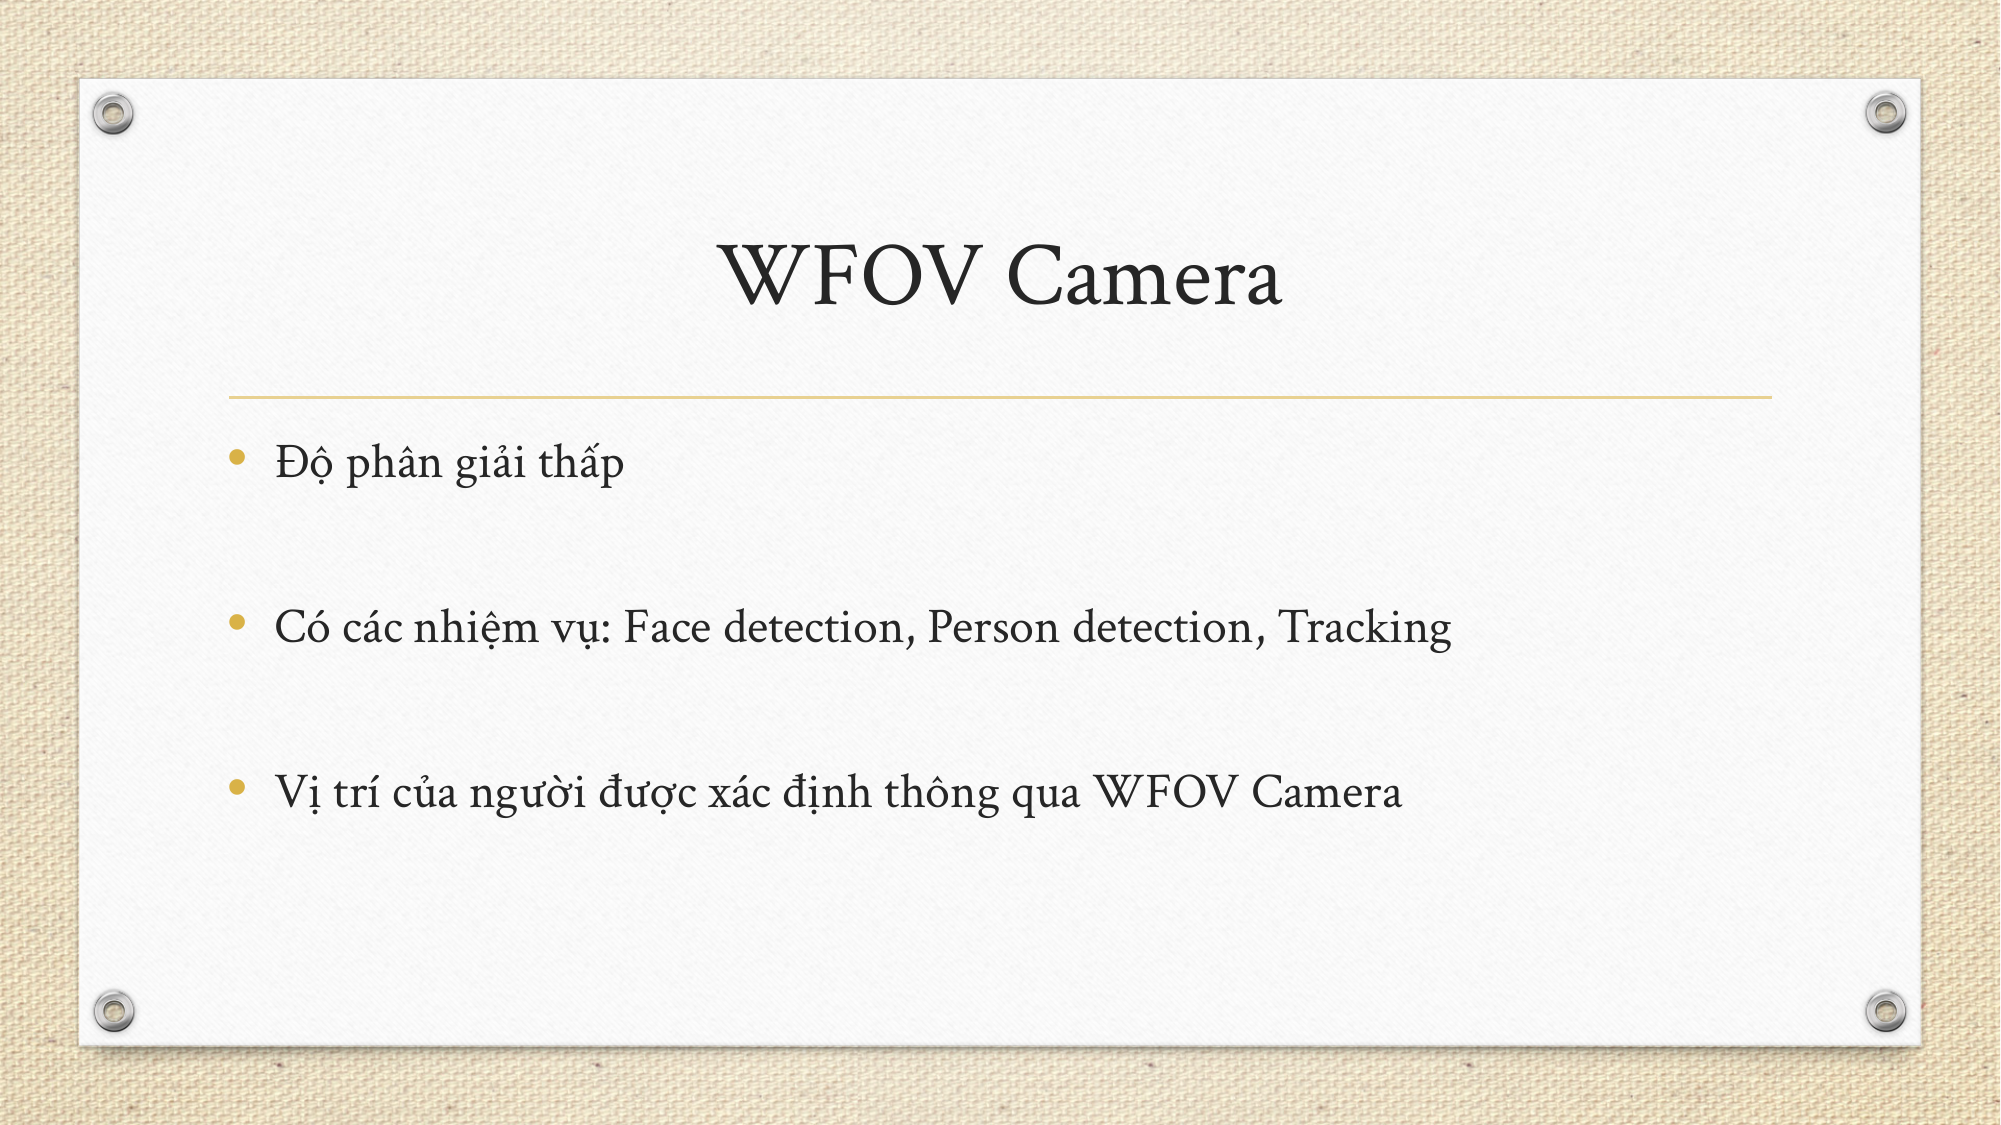

# WFOV Camera
Độ phân giải thấp

Có các nhiệm vụ: Face detection, Person detection, Tracking

Vị trí của người được xác định thông qua WFOV Camera